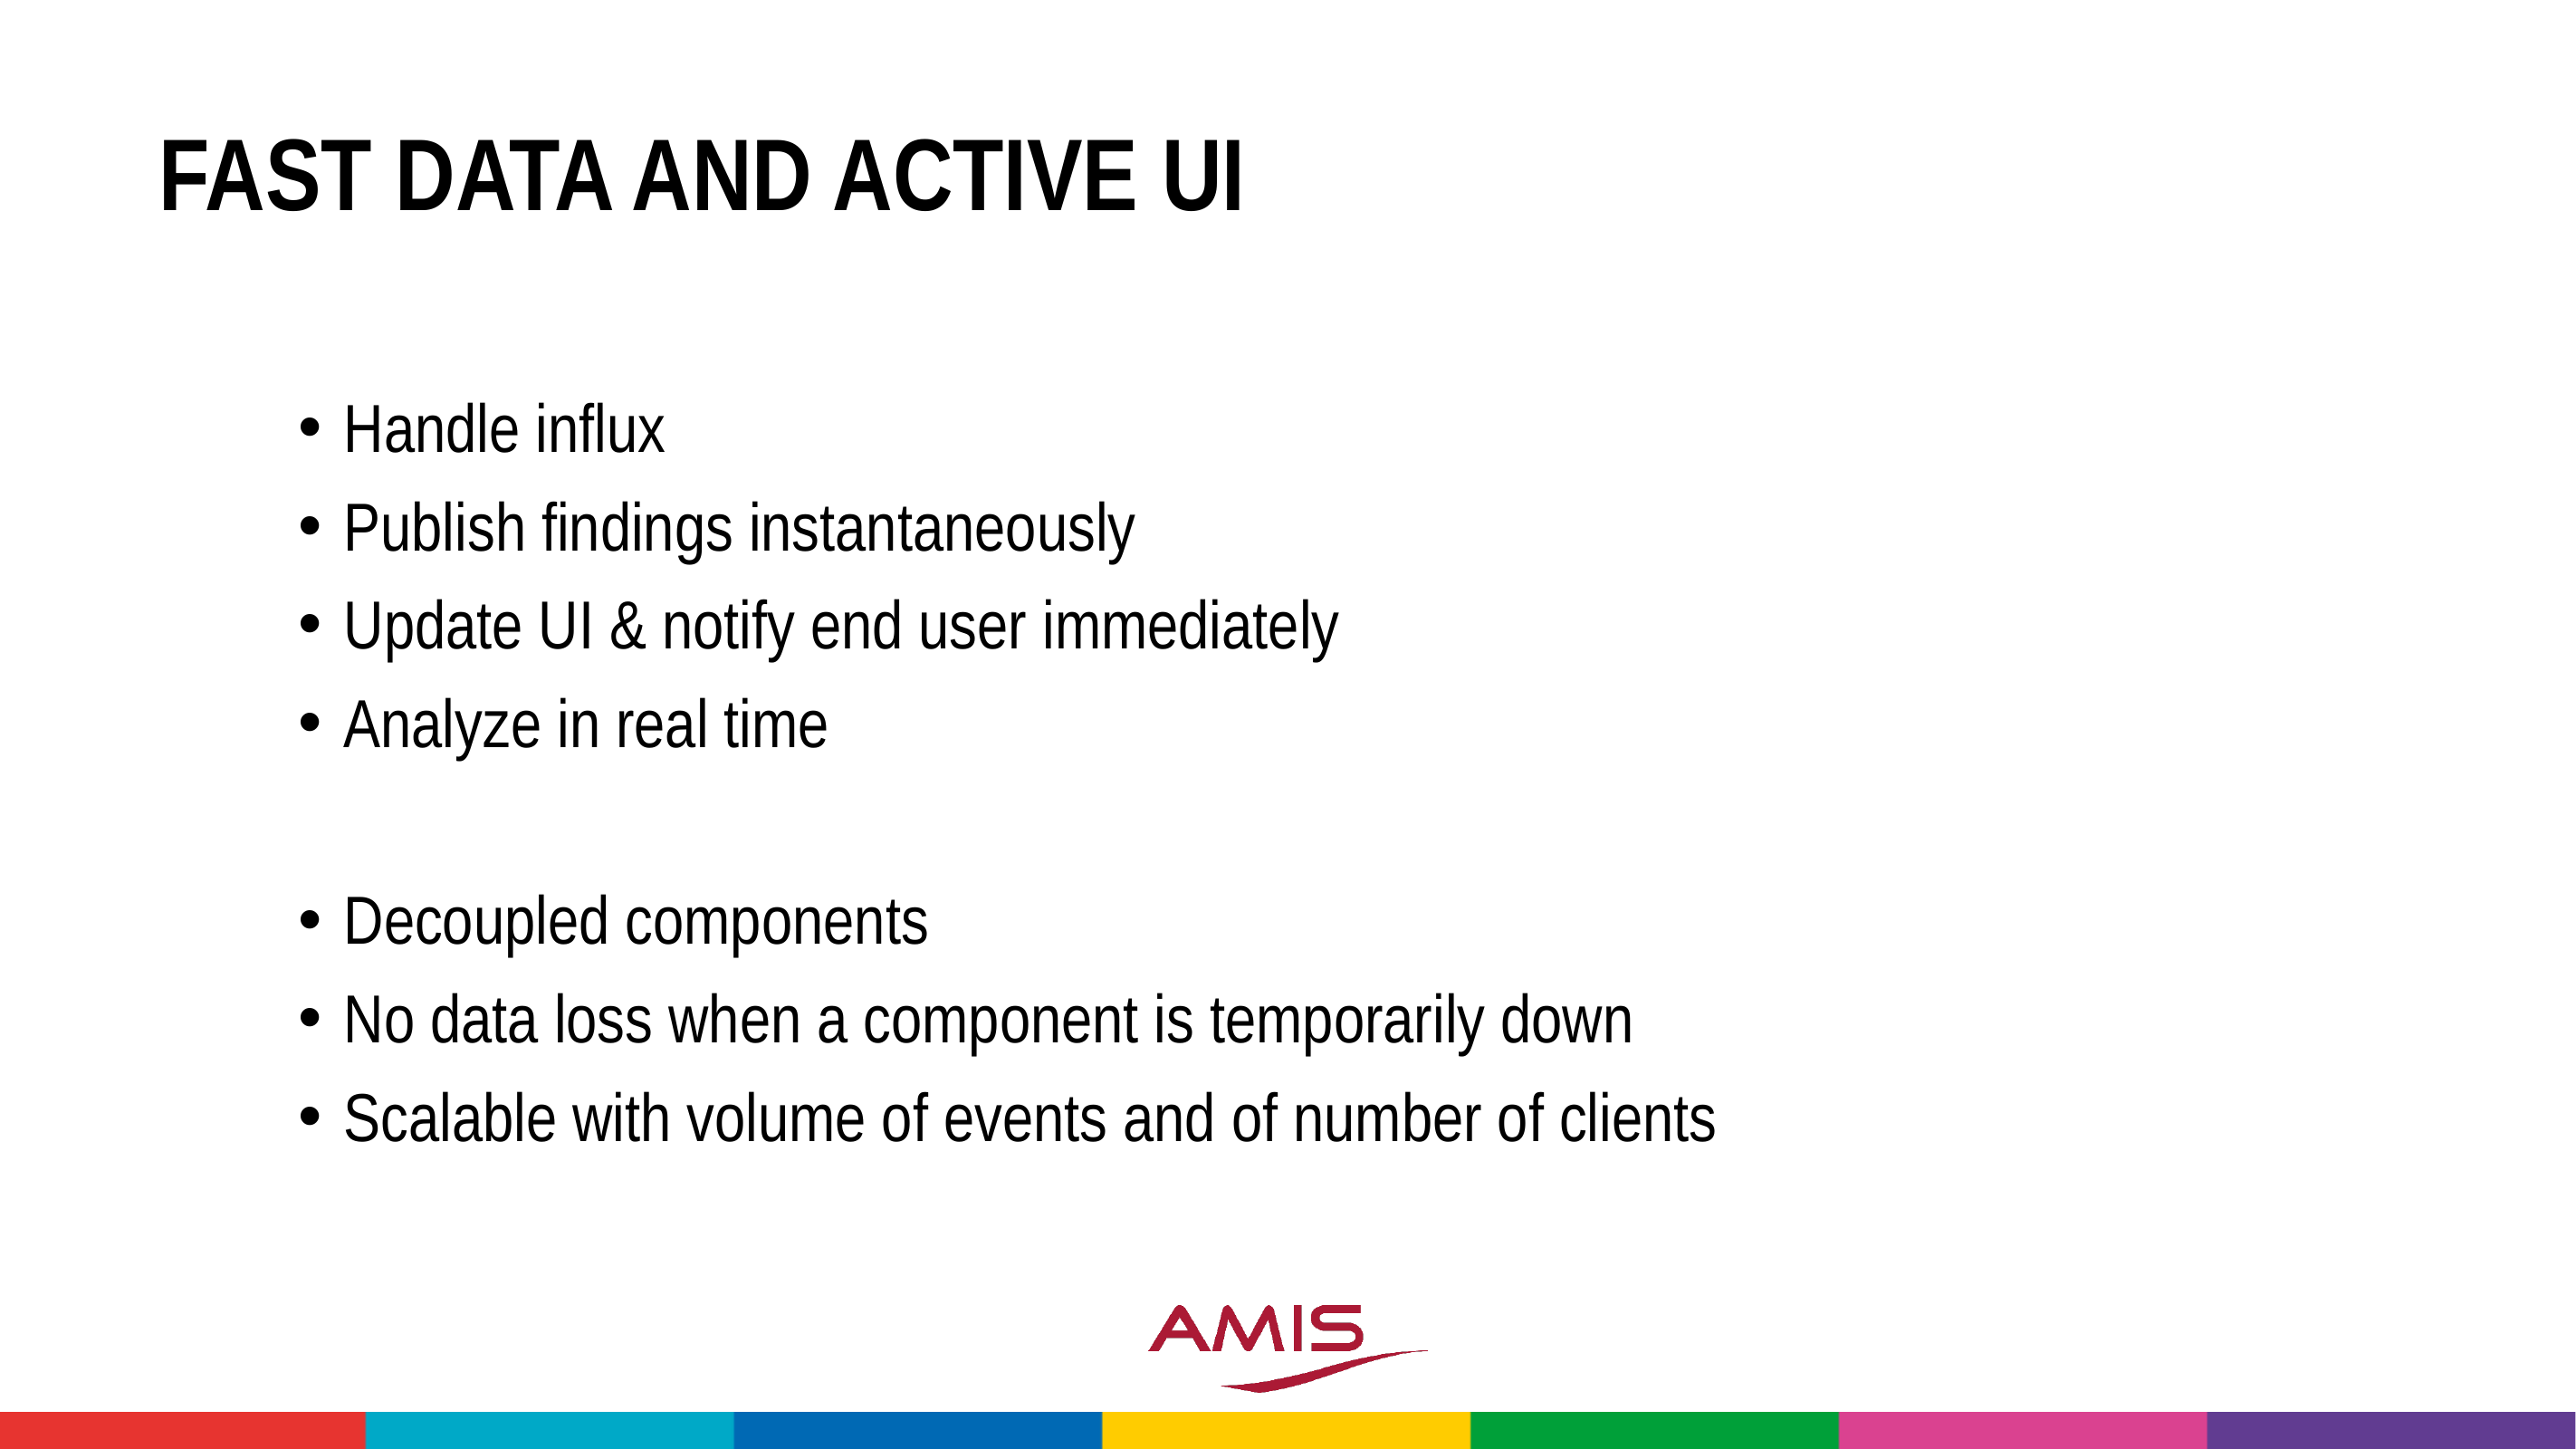

# Fast data and active UI
Handle influx
Publish findings instantaneously
Update UI & notify end user immediately
Analyze in real time

Decoupled components
No data loss when a component is temporarily down
Scalable with volume of events and of number of clients